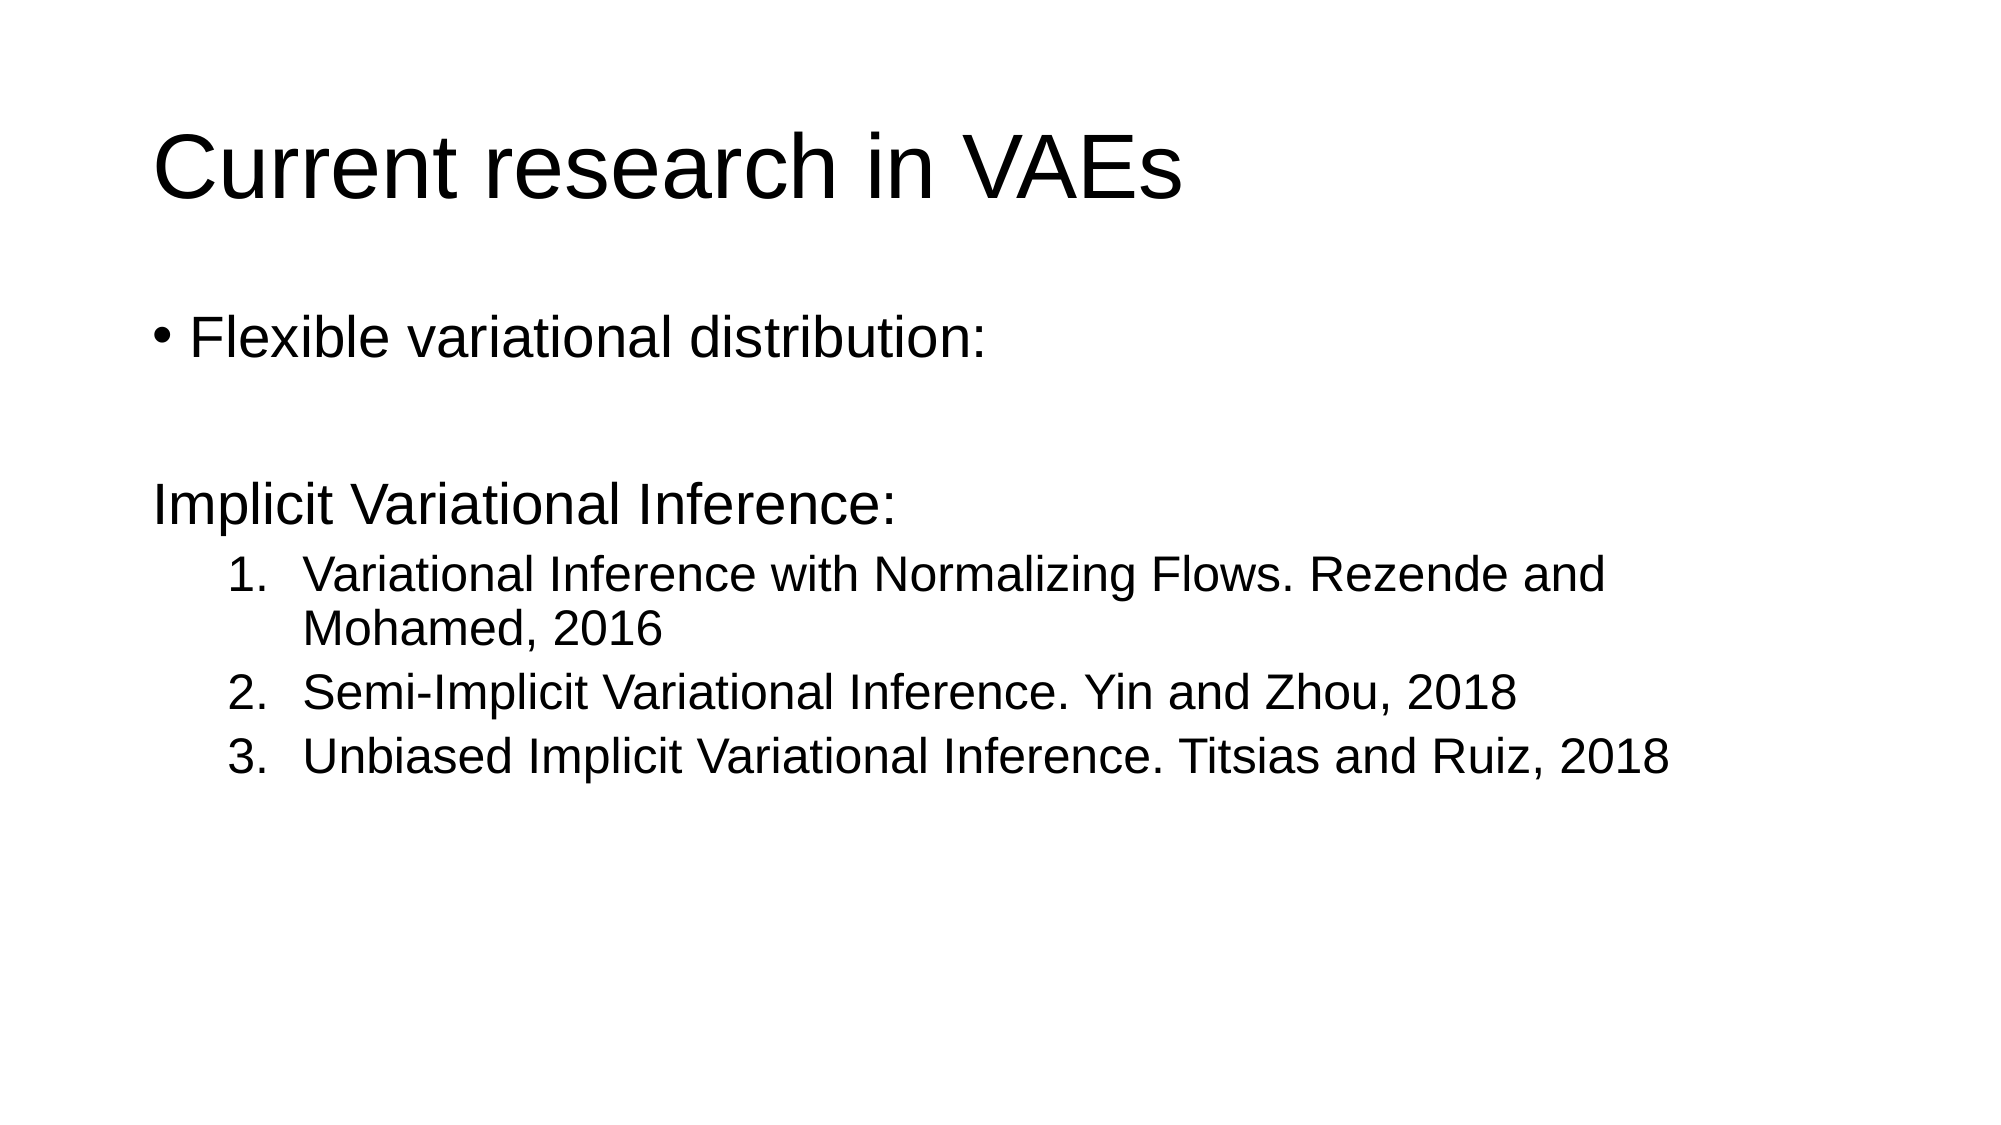

# Current research in VAEs
Flexible variational distribution:

Implicit Variational Inference:
Variational Inference with Normalizing Flows. Rezende and Mohamed, 2016
Semi-Implicit Variational Inference. Yin and Zhou, 2018
Unbiased Implicit Variational Inference. Titsias and Ruiz, 2018